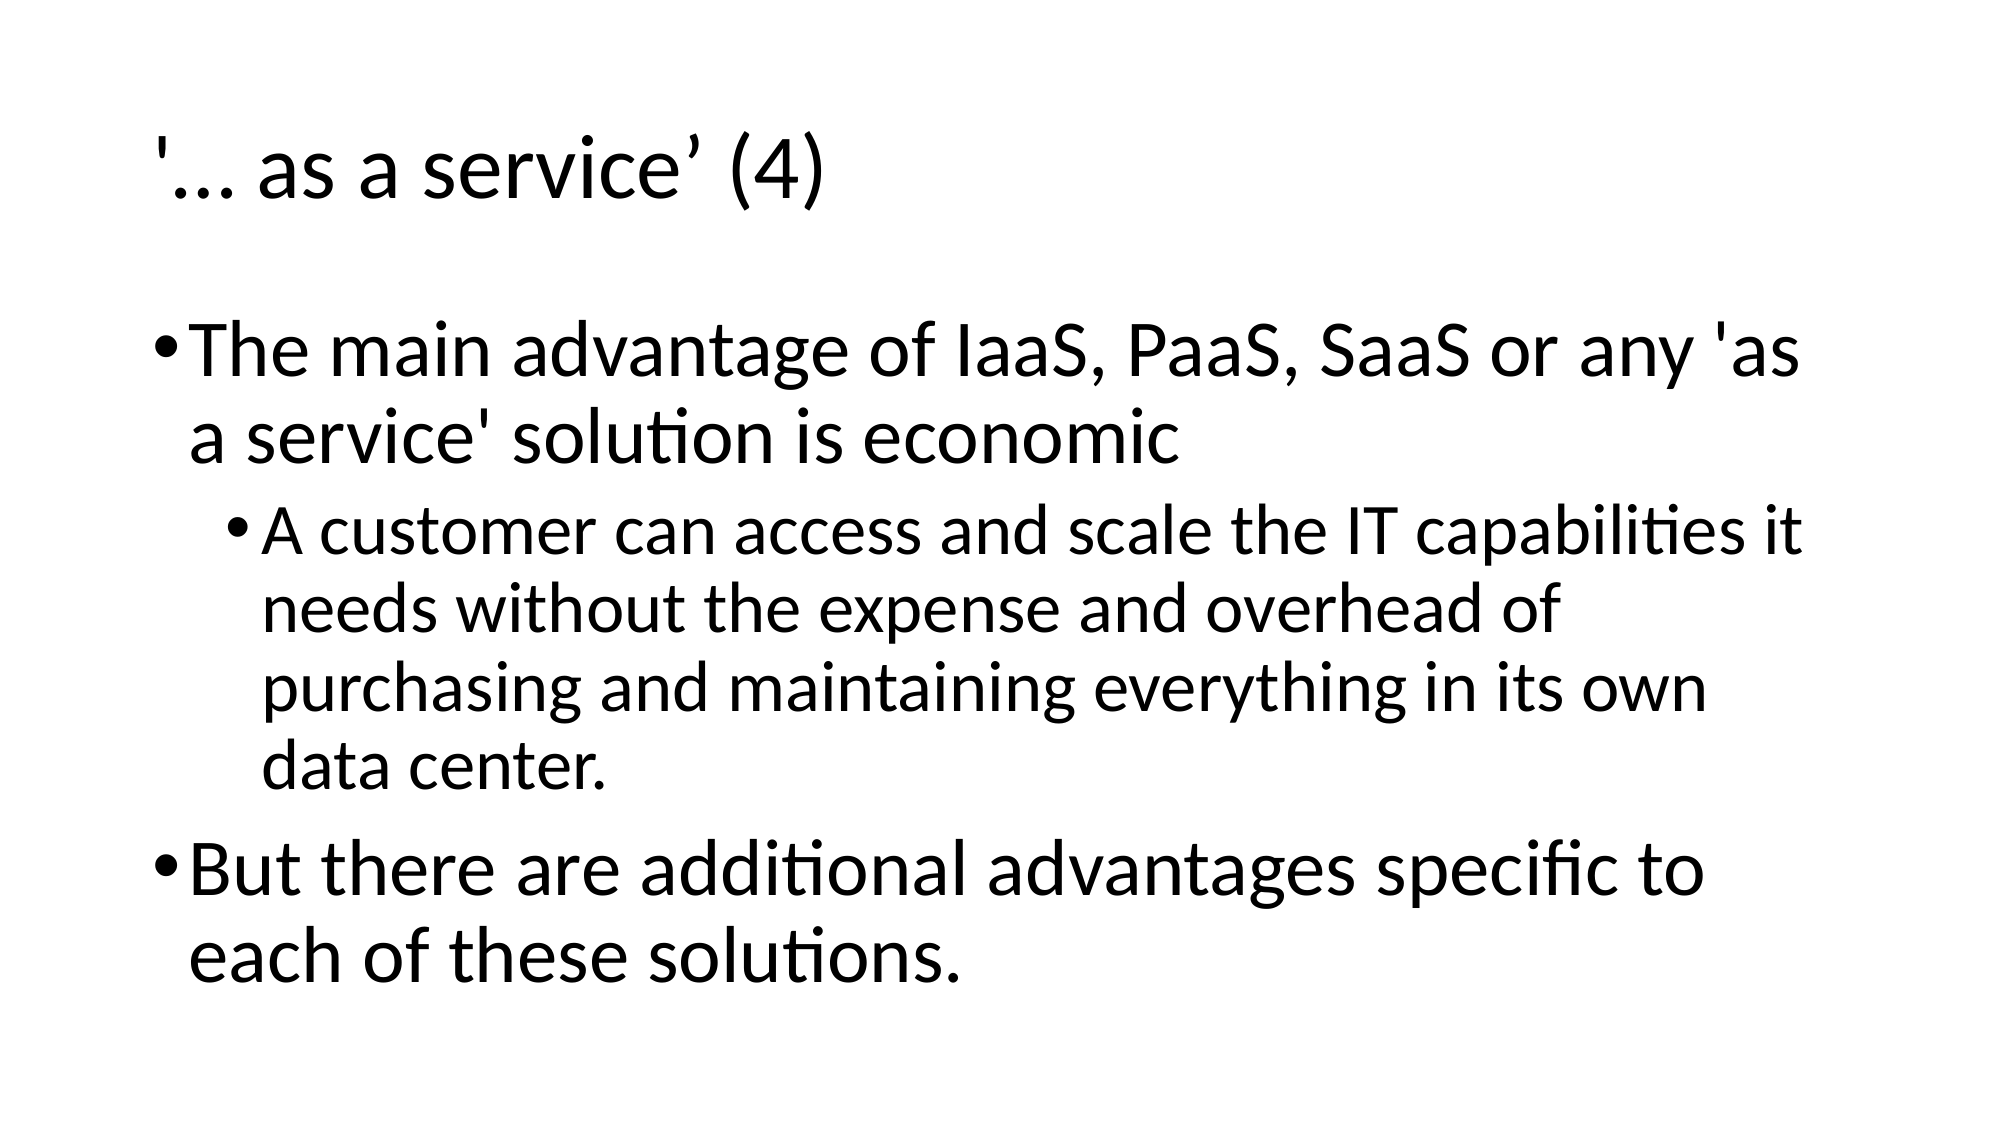

# '… as a service’ (4)
The main advantage of IaaS, PaaS, SaaS or any 'as a service' solution is economic
A customer can access and scale the IT capabilities it needs without the expense and overhead of purchasing and maintaining everything in its own data center.
But there are additional advantages specific to each of these solutions.